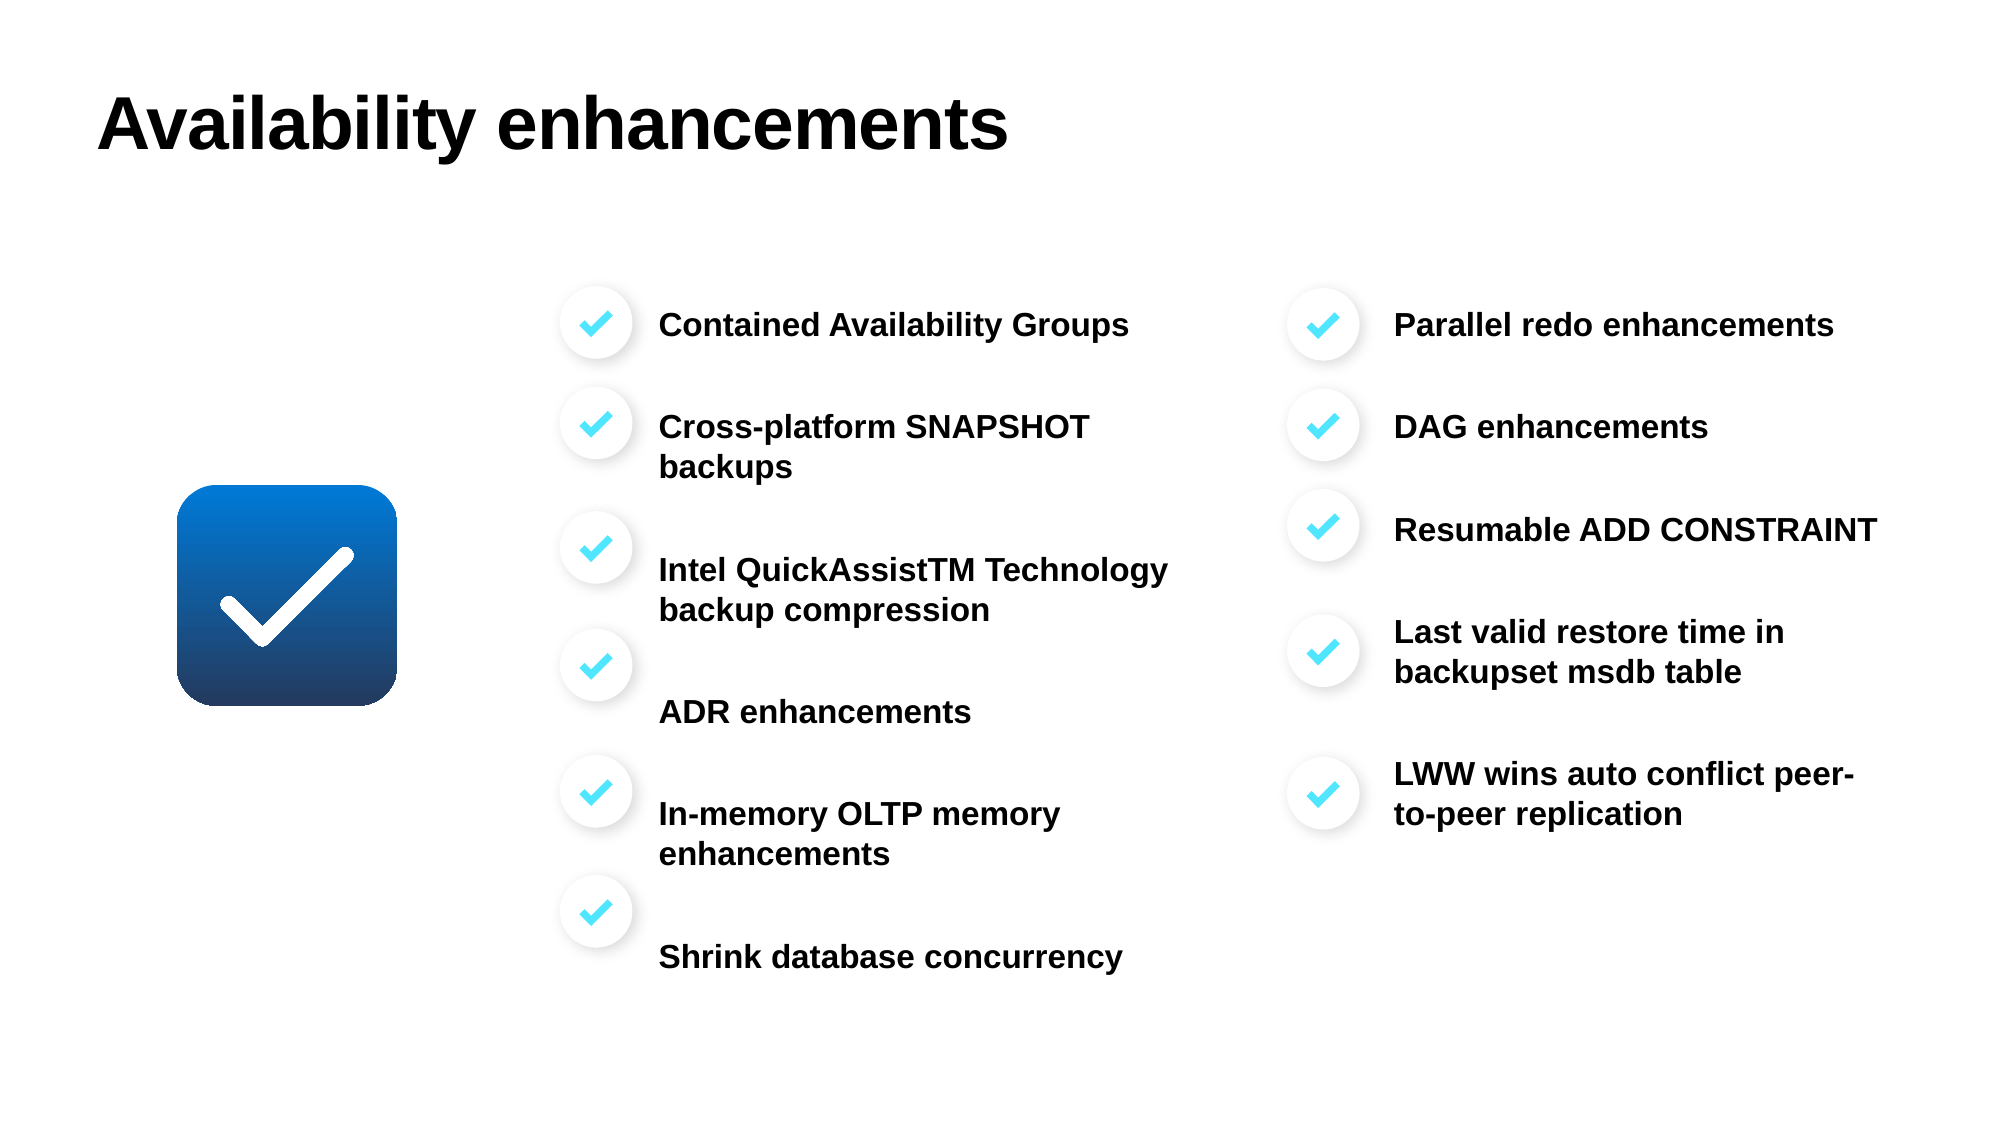

# Availability enhancements

Contained Availability Groups
Cross-platform SNAPSHOT backups
Intel QuickAssistTM Technology backup compression
ADR enhancements
In-memory OLTP memory enhancements
Shrink database concurrency
Parallel redo enhancements
DAG enhancements
Resumable ADD CONSTRAINT
Last valid restore time in backupset msdb table
LWW wins auto conflict peer-to-peer replication